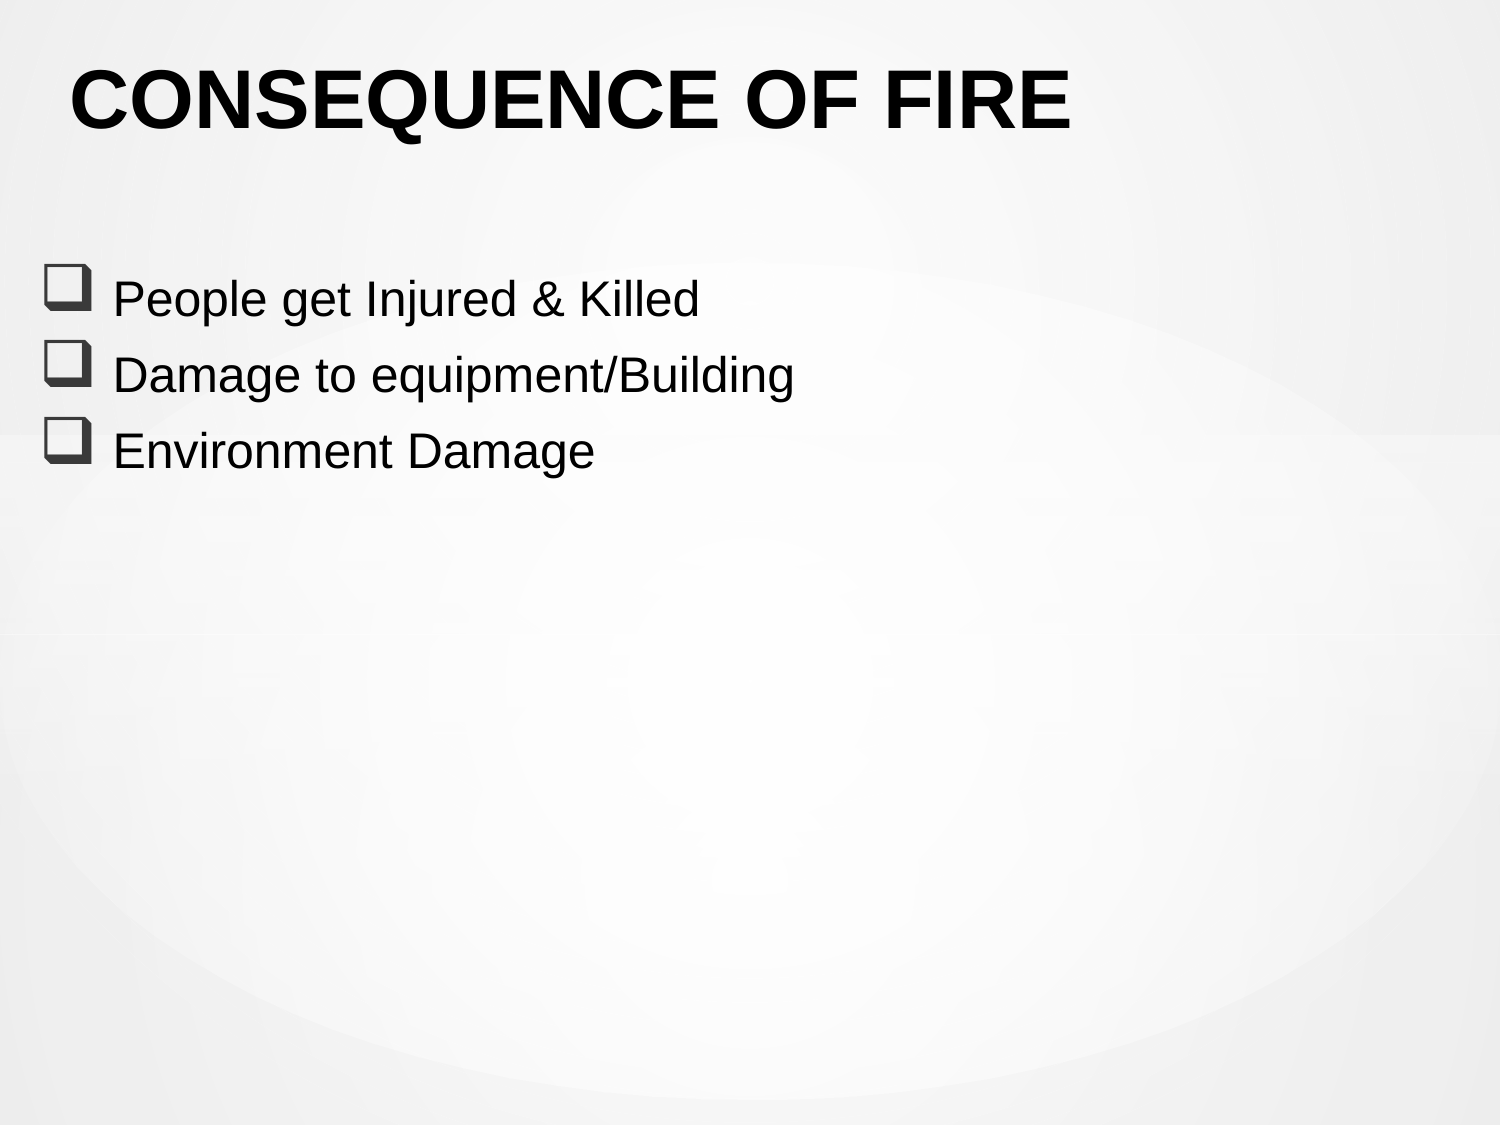

# CONSEQUENCE OF FIRE

 People get Injured & Killed
 Damage to equipment/Building
 Environment Damage